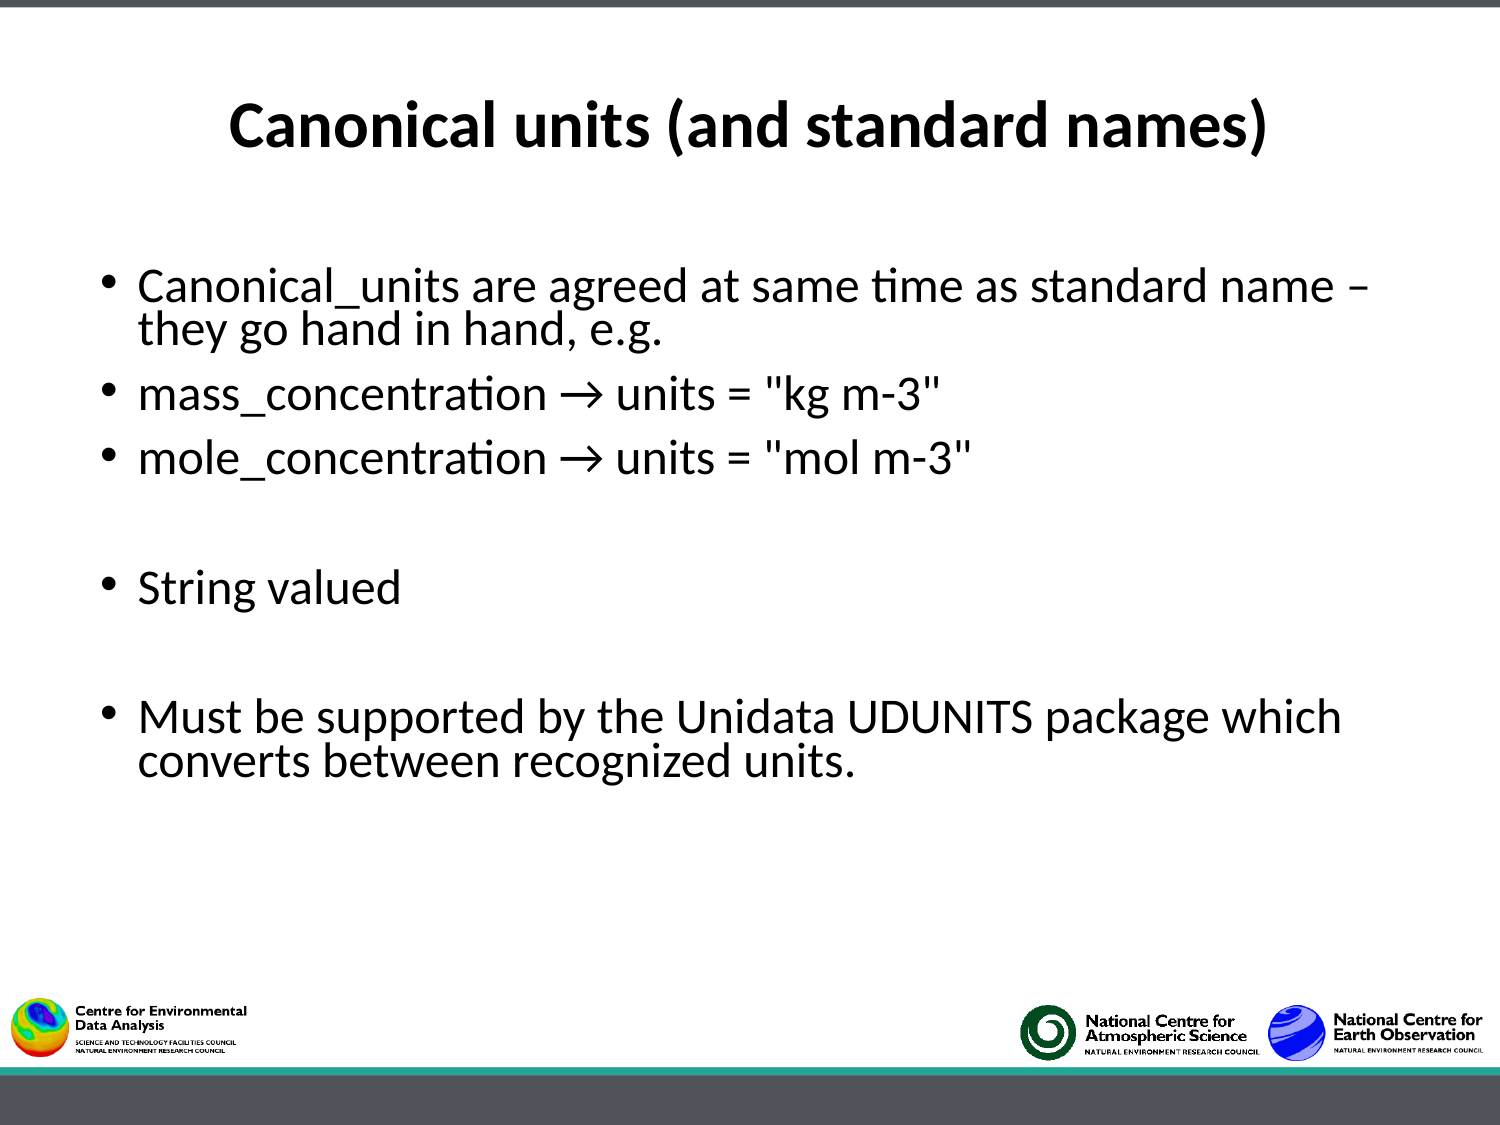

# Canonical units (and standard names)
Canonical_units are agreed at same time as standard name – they go hand in hand, e.g.
mass_concentration → units = "kg m-3"
mole_concentration → units = "mol m-3"

String valued

Must be supported by the Unidata UDUNITS package which converts between recognized units.